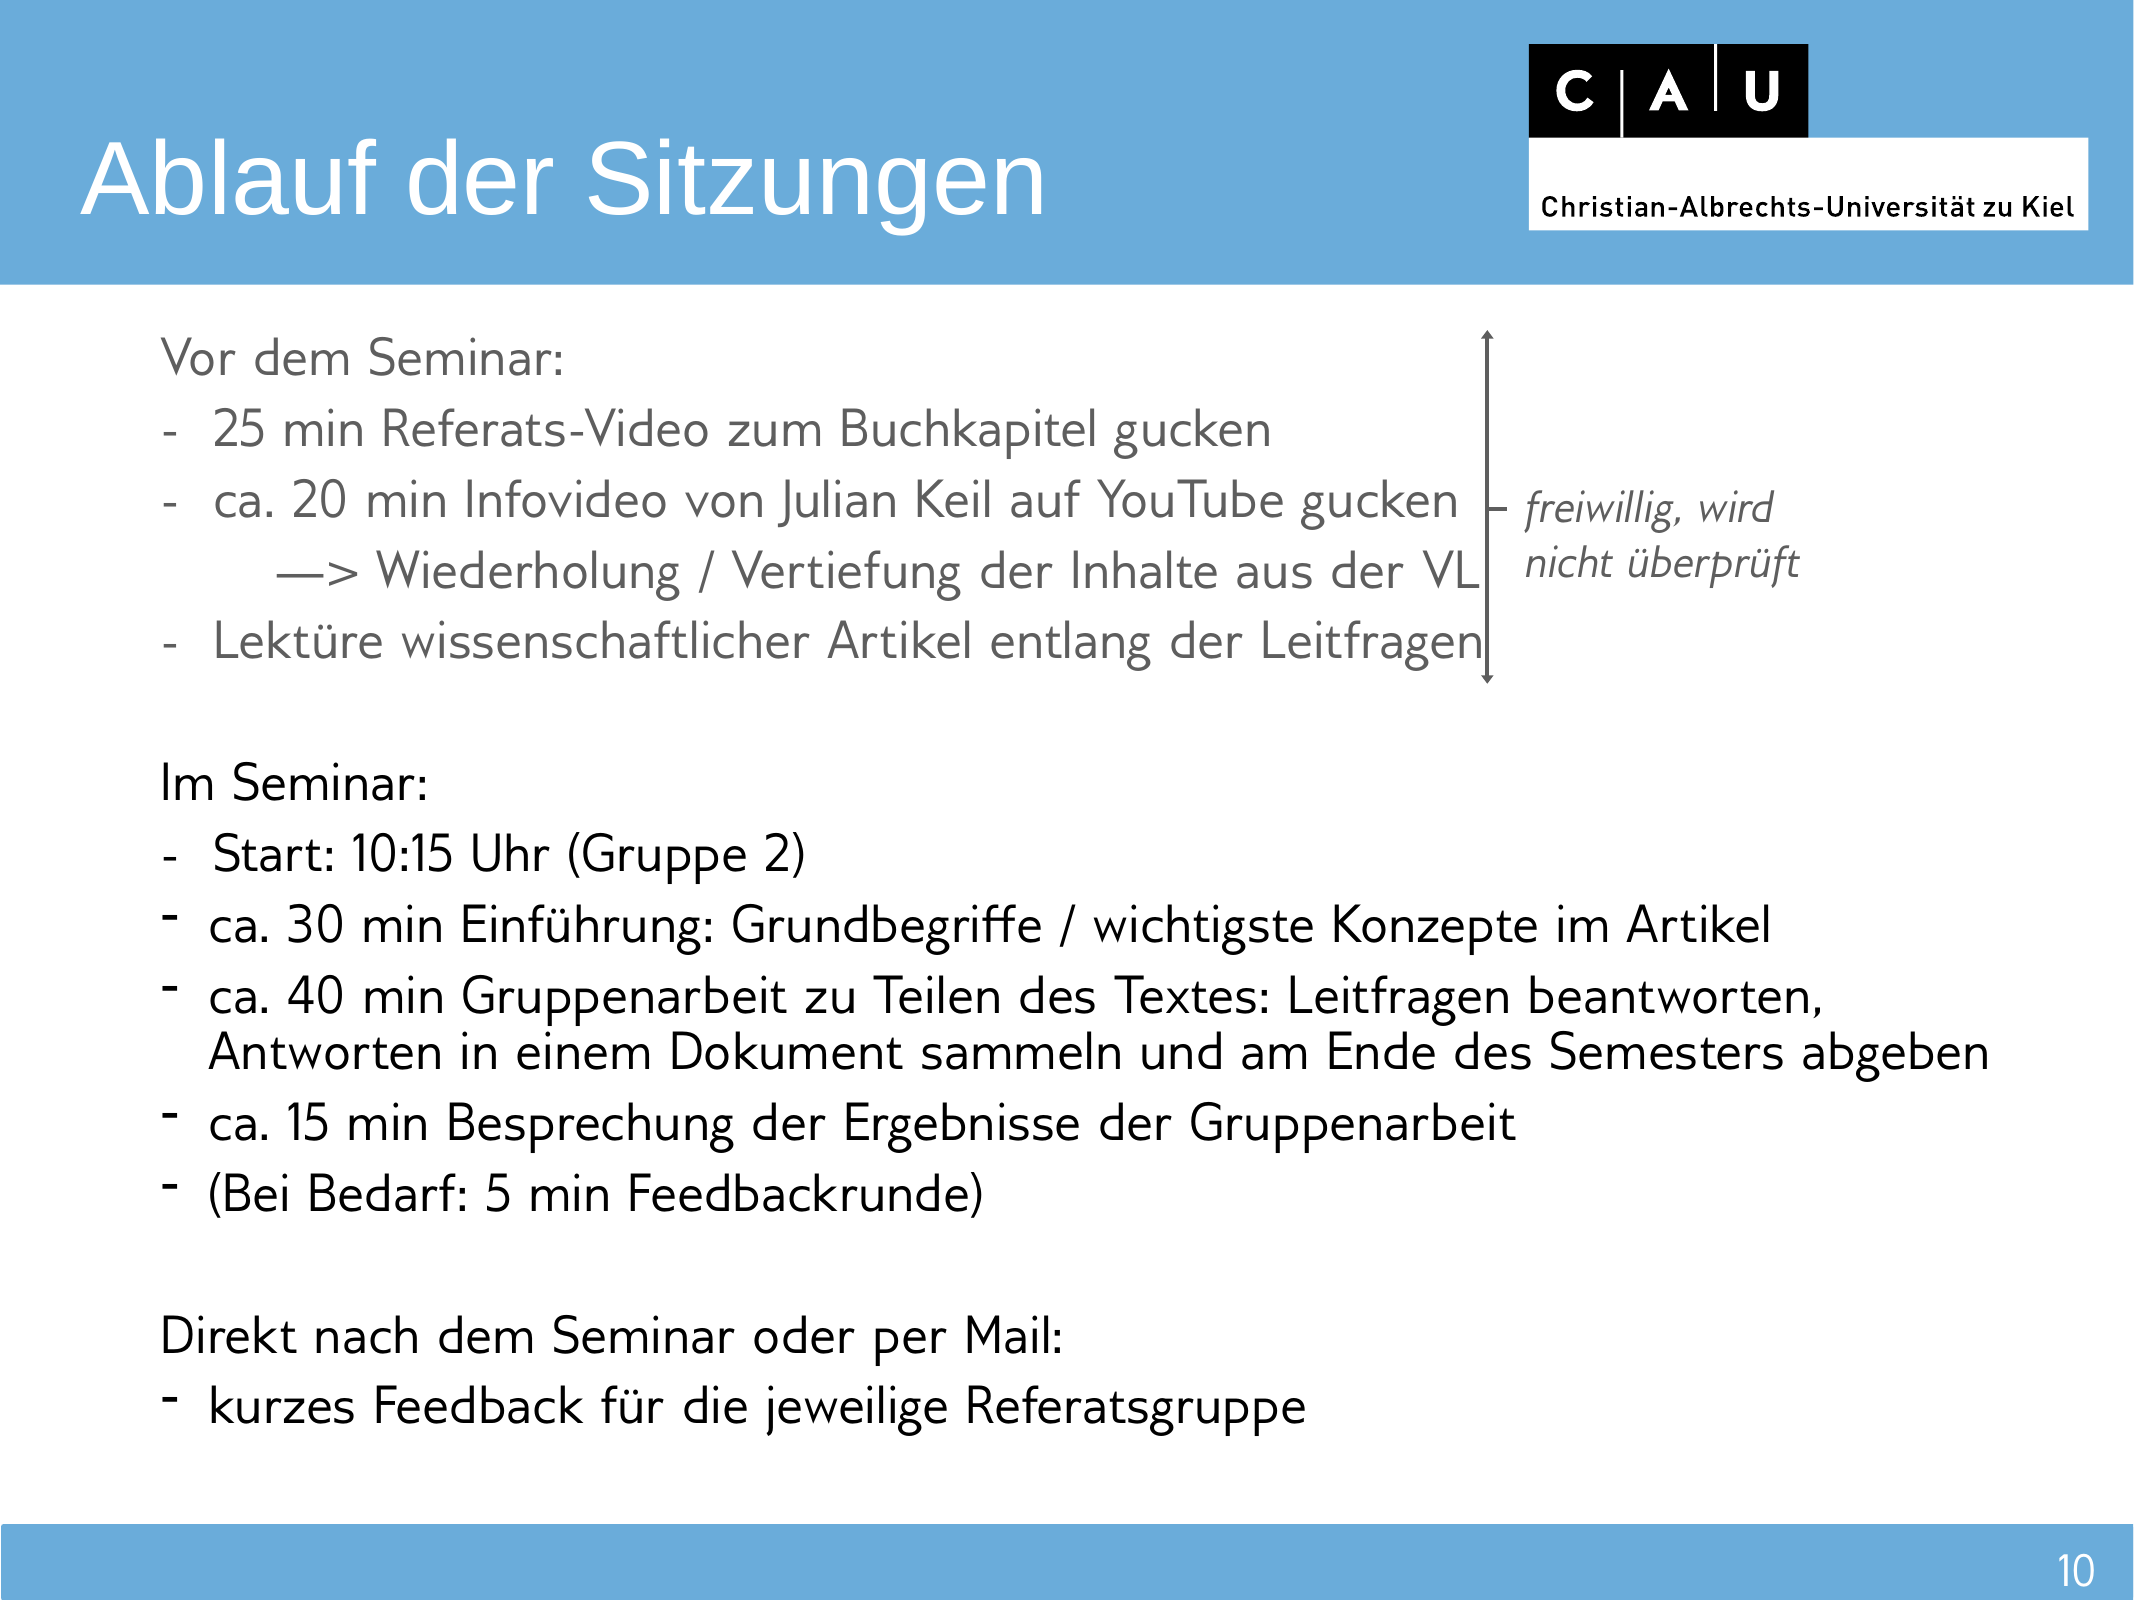

Ablauf der Sitzungen
Vor dem Seminar:
-  25 min Referats-Video zum Buchkapitel gucken
-  ca. 20 min Infovideo von Julian Keil auf YouTube gucken
—> Wiederholung / Vertiefung der Inhalte aus der VL
-  Lektüre wissenschaftlicher Artikel entlang der Leitfragen

Im Seminar:
-  Start: 10:15 Uhr (Gruppe 2)
ca. 30 min Einführung: Grundbegriffe / wichtigste Konzepte im Artikel
ca. 40 min Gruppenarbeit zu Teilen des Textes: Leitfragen beantworten, Antworten in einem Dokument sammeln und am Ende des Semesters abgeben
ca. 15 min Besprechung der Ergebnisse der Gruppenarbeit
(Bei Bedarf: 5 min Feedbackrunde)

Direkt nach dem Seminar oder per Mail:
kurzes Feedback für die jeweilige Referatsgruppe

freiwillig, wird
nicht überprüft

10
10